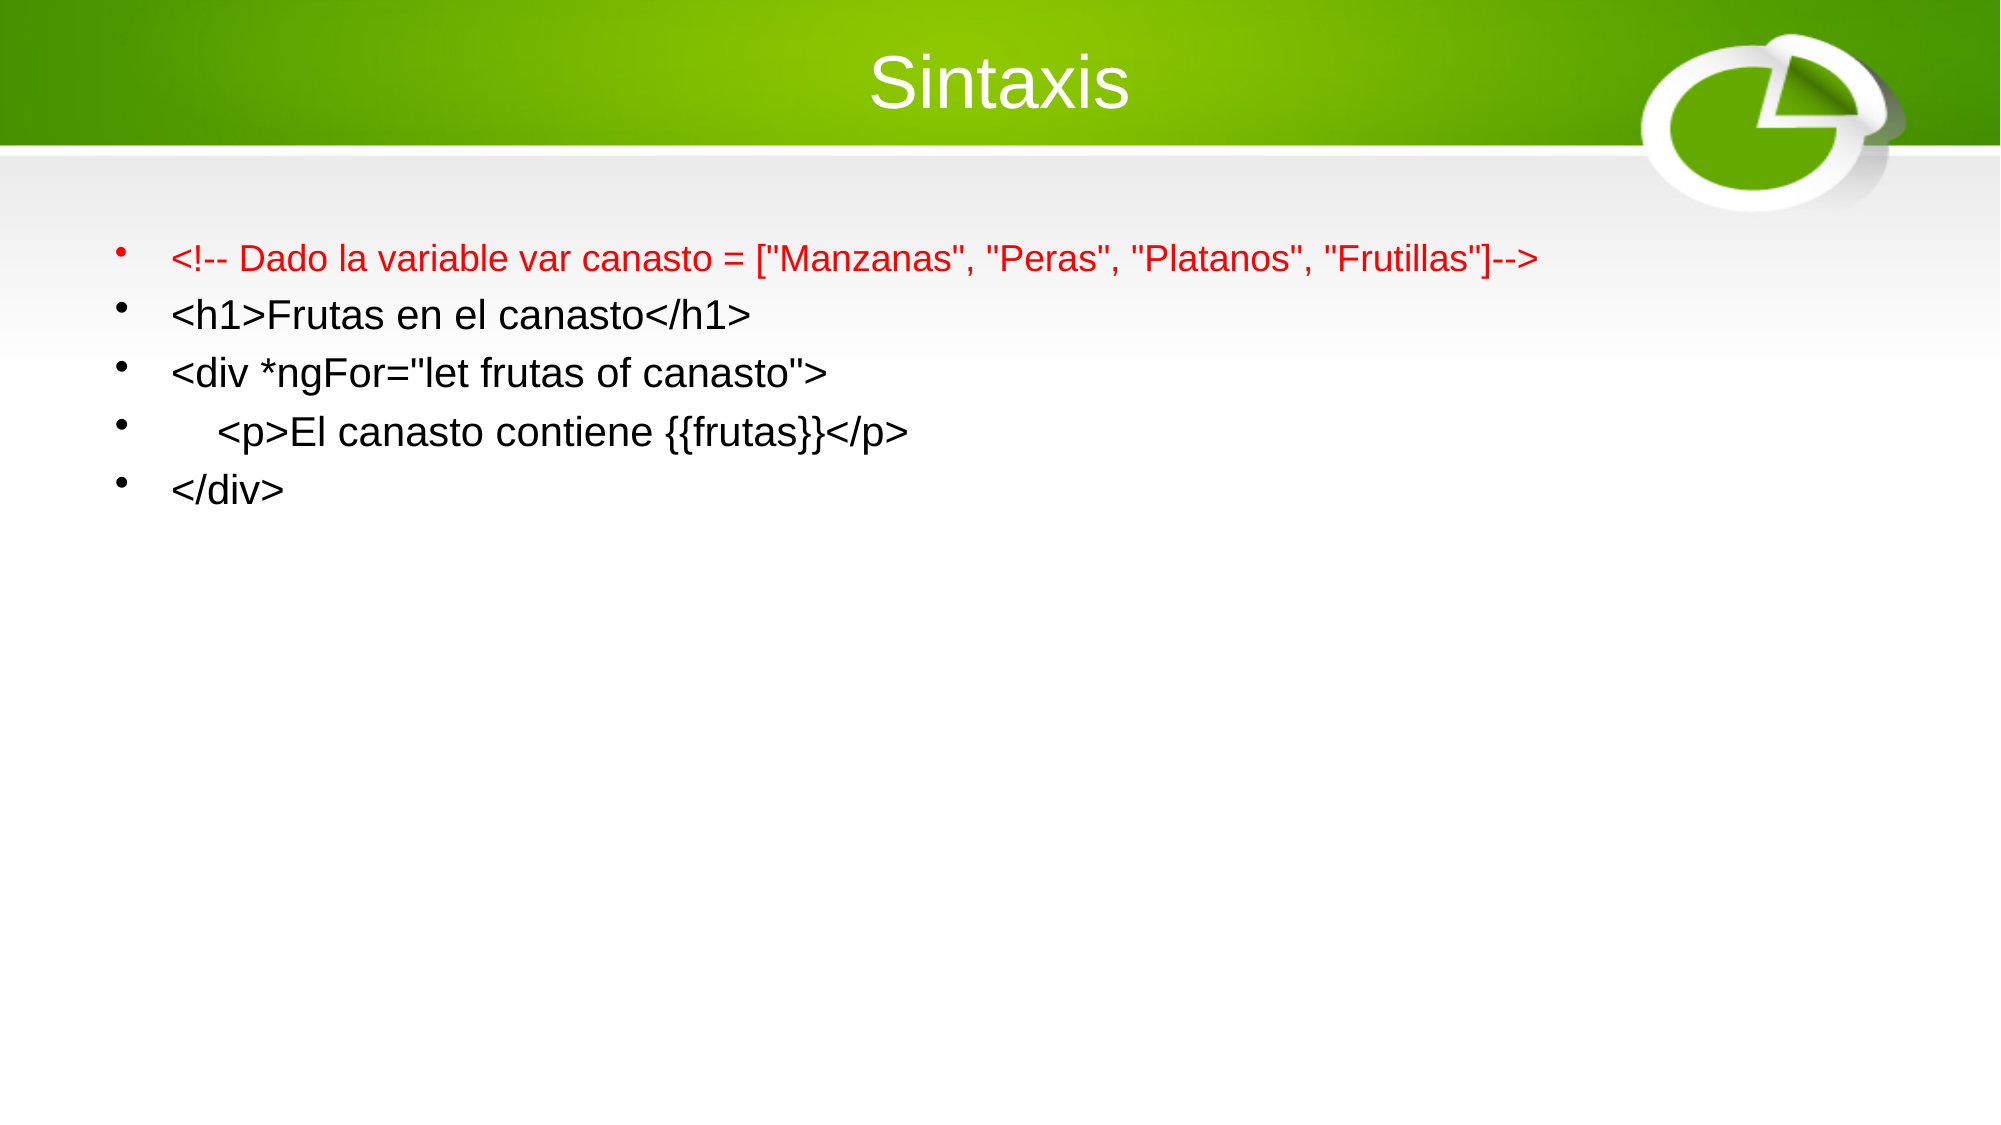

# Sintaxis
<!-- Dado la variable var canasto = ["Manzanas", "Peras", "Platanos", "Frutillas"]-->
<h1>Frutas en el canasto</h1>
<div *ngFor="let frutas of canasto">
    <p>El canasto contiene {{frutas}}</p>
</div>